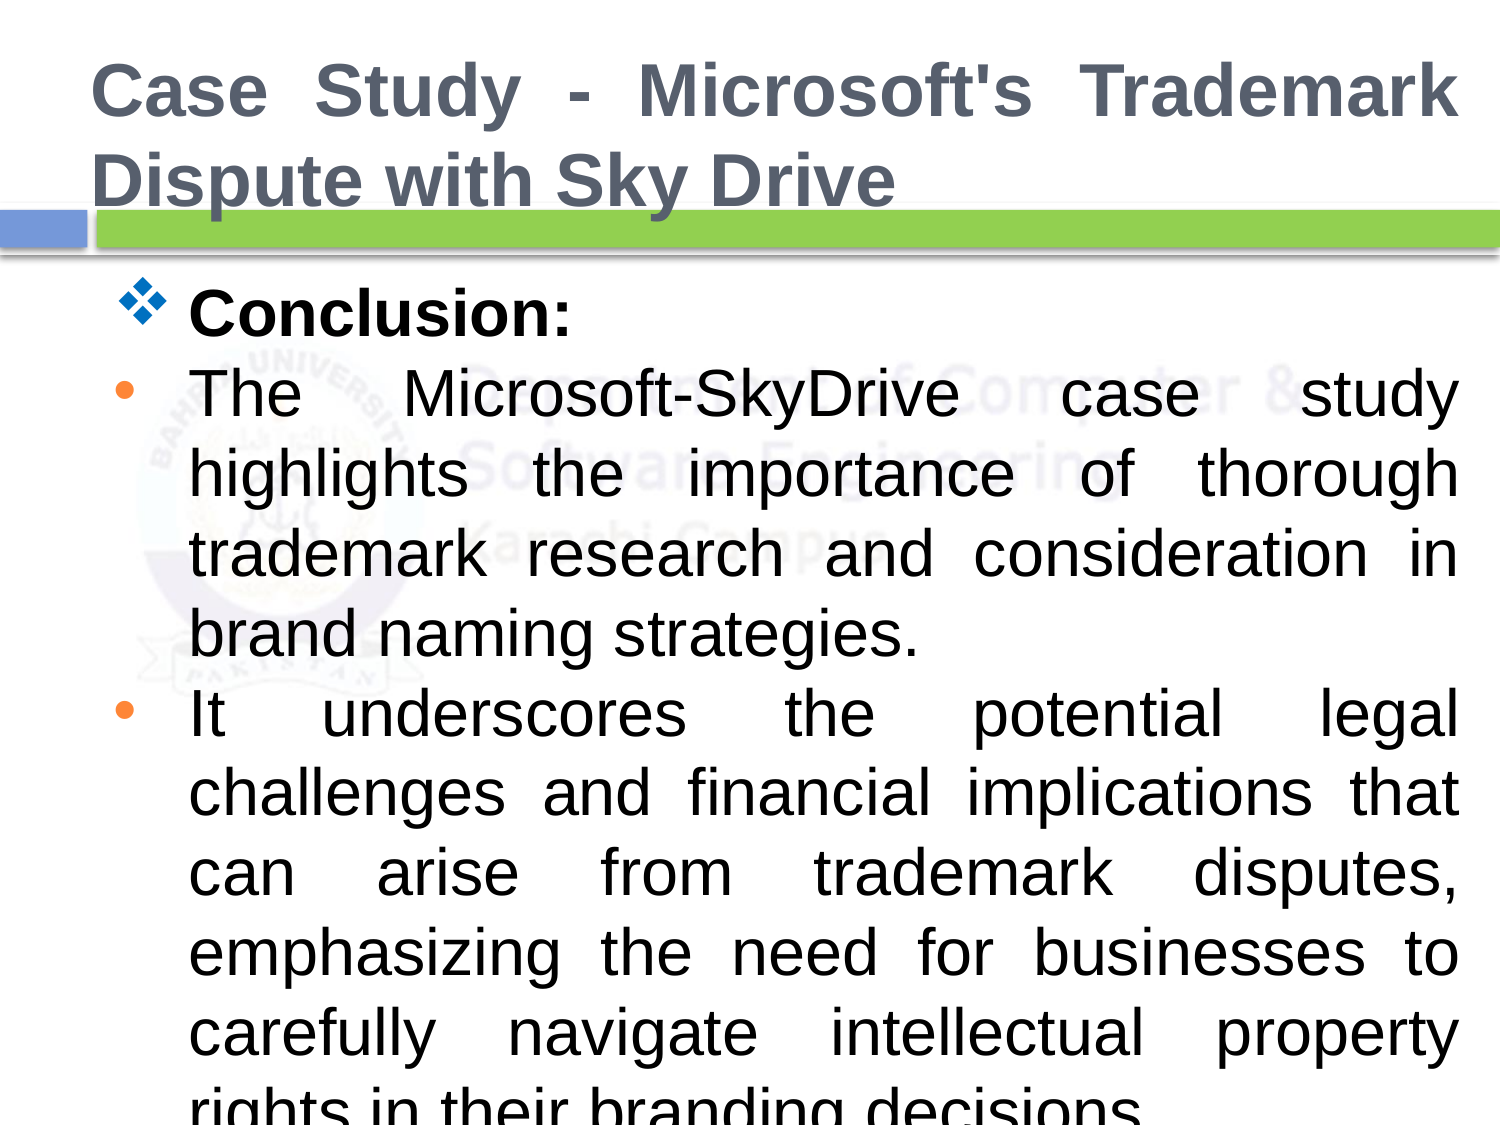

# Case Study - Microsoft's Trademark Dispute with Sky Drive
Conclusion:
The Microsoft-SkyDrive case study highlights the importance of thorough trademark research and consideration in brand naming strategies.
It underscores the potential legal challenges and financial implications that can arise from trademark disputes, emphasizing the need for businesses to carefully navigate intellectual property rights in their branding decisions.